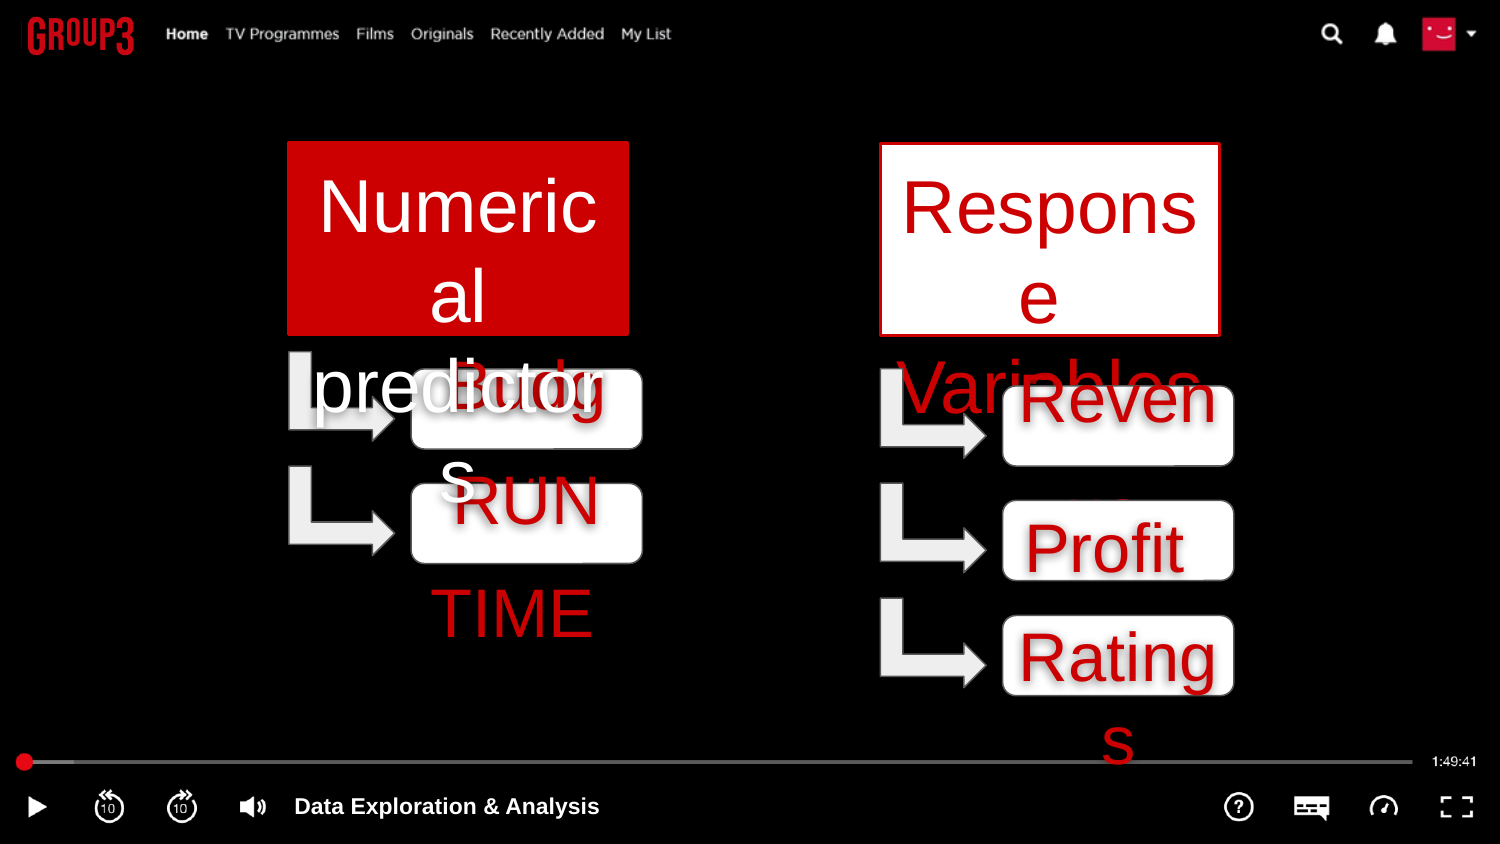

Numerical
predictors
Response
Variables
Budget
Revenue

RUN TIME
Profit

Ratings

Data Exploration & Analysis